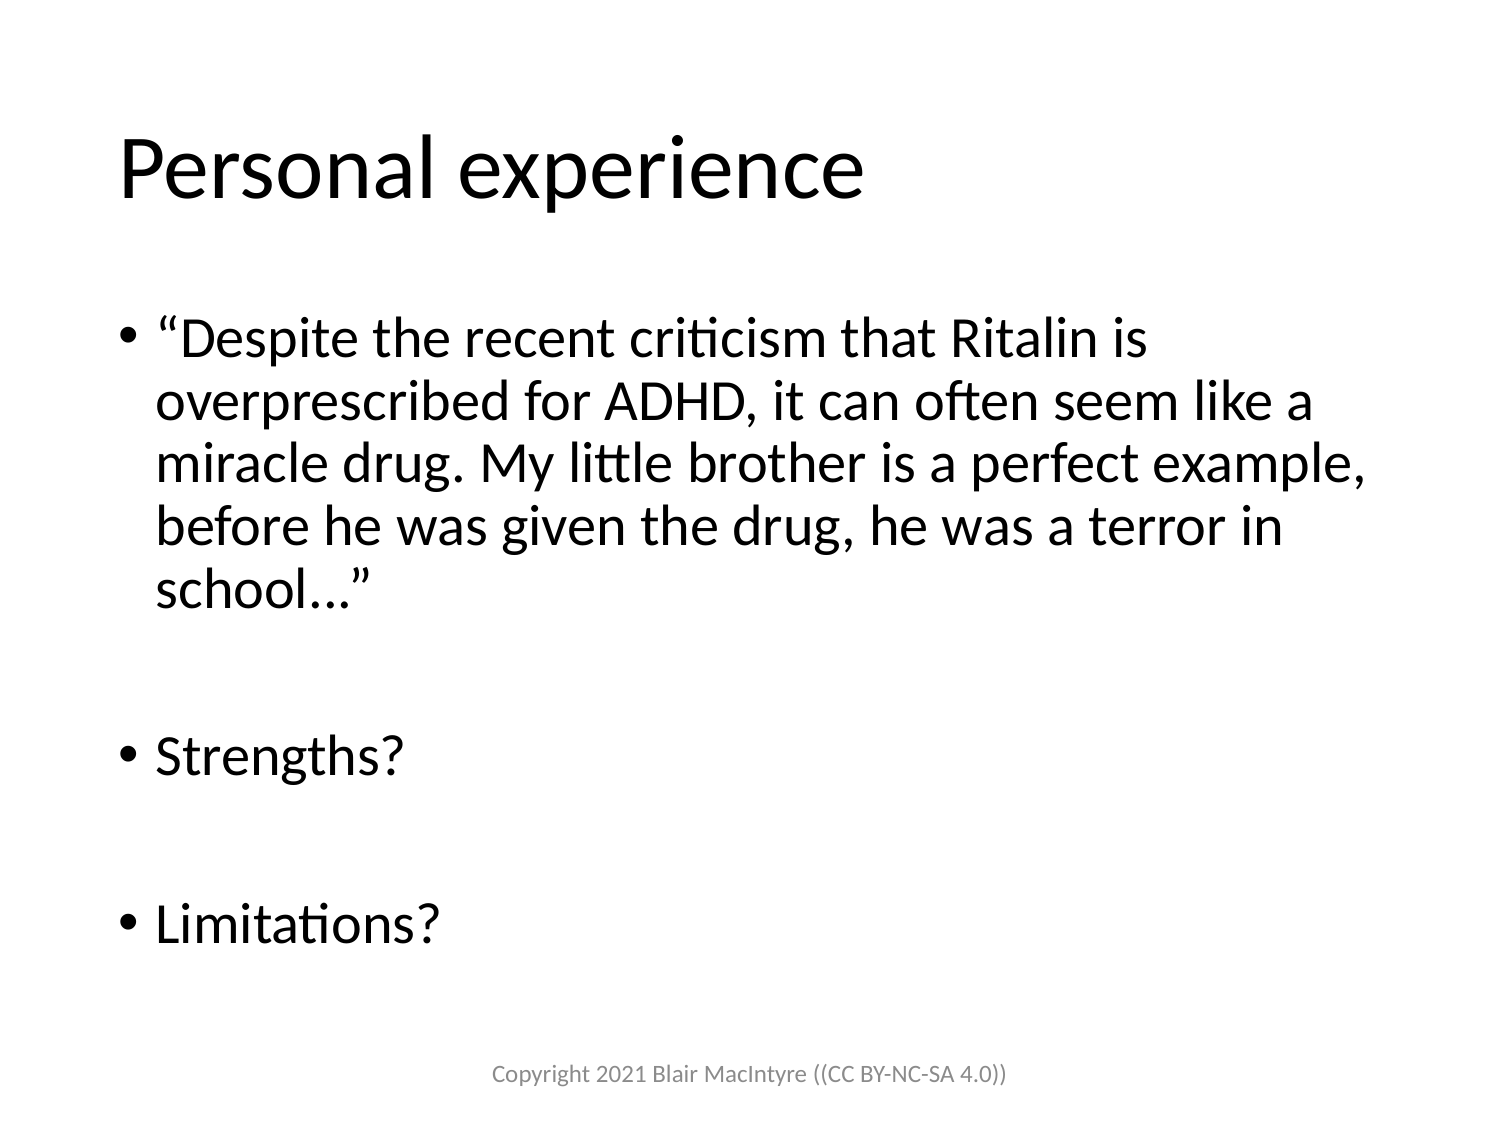

# Personal experience
“Despite the recent criticism that Ritalin is overprescribed for ADHD, it can often seem like a miracle drug. My little brother is a perfect example, before he was given the drug, he was a terror in school...”

Strengths?

Limitations?
Copyright 2021 Blair MacIntyre ((CC BY-NC-SA 4.0))